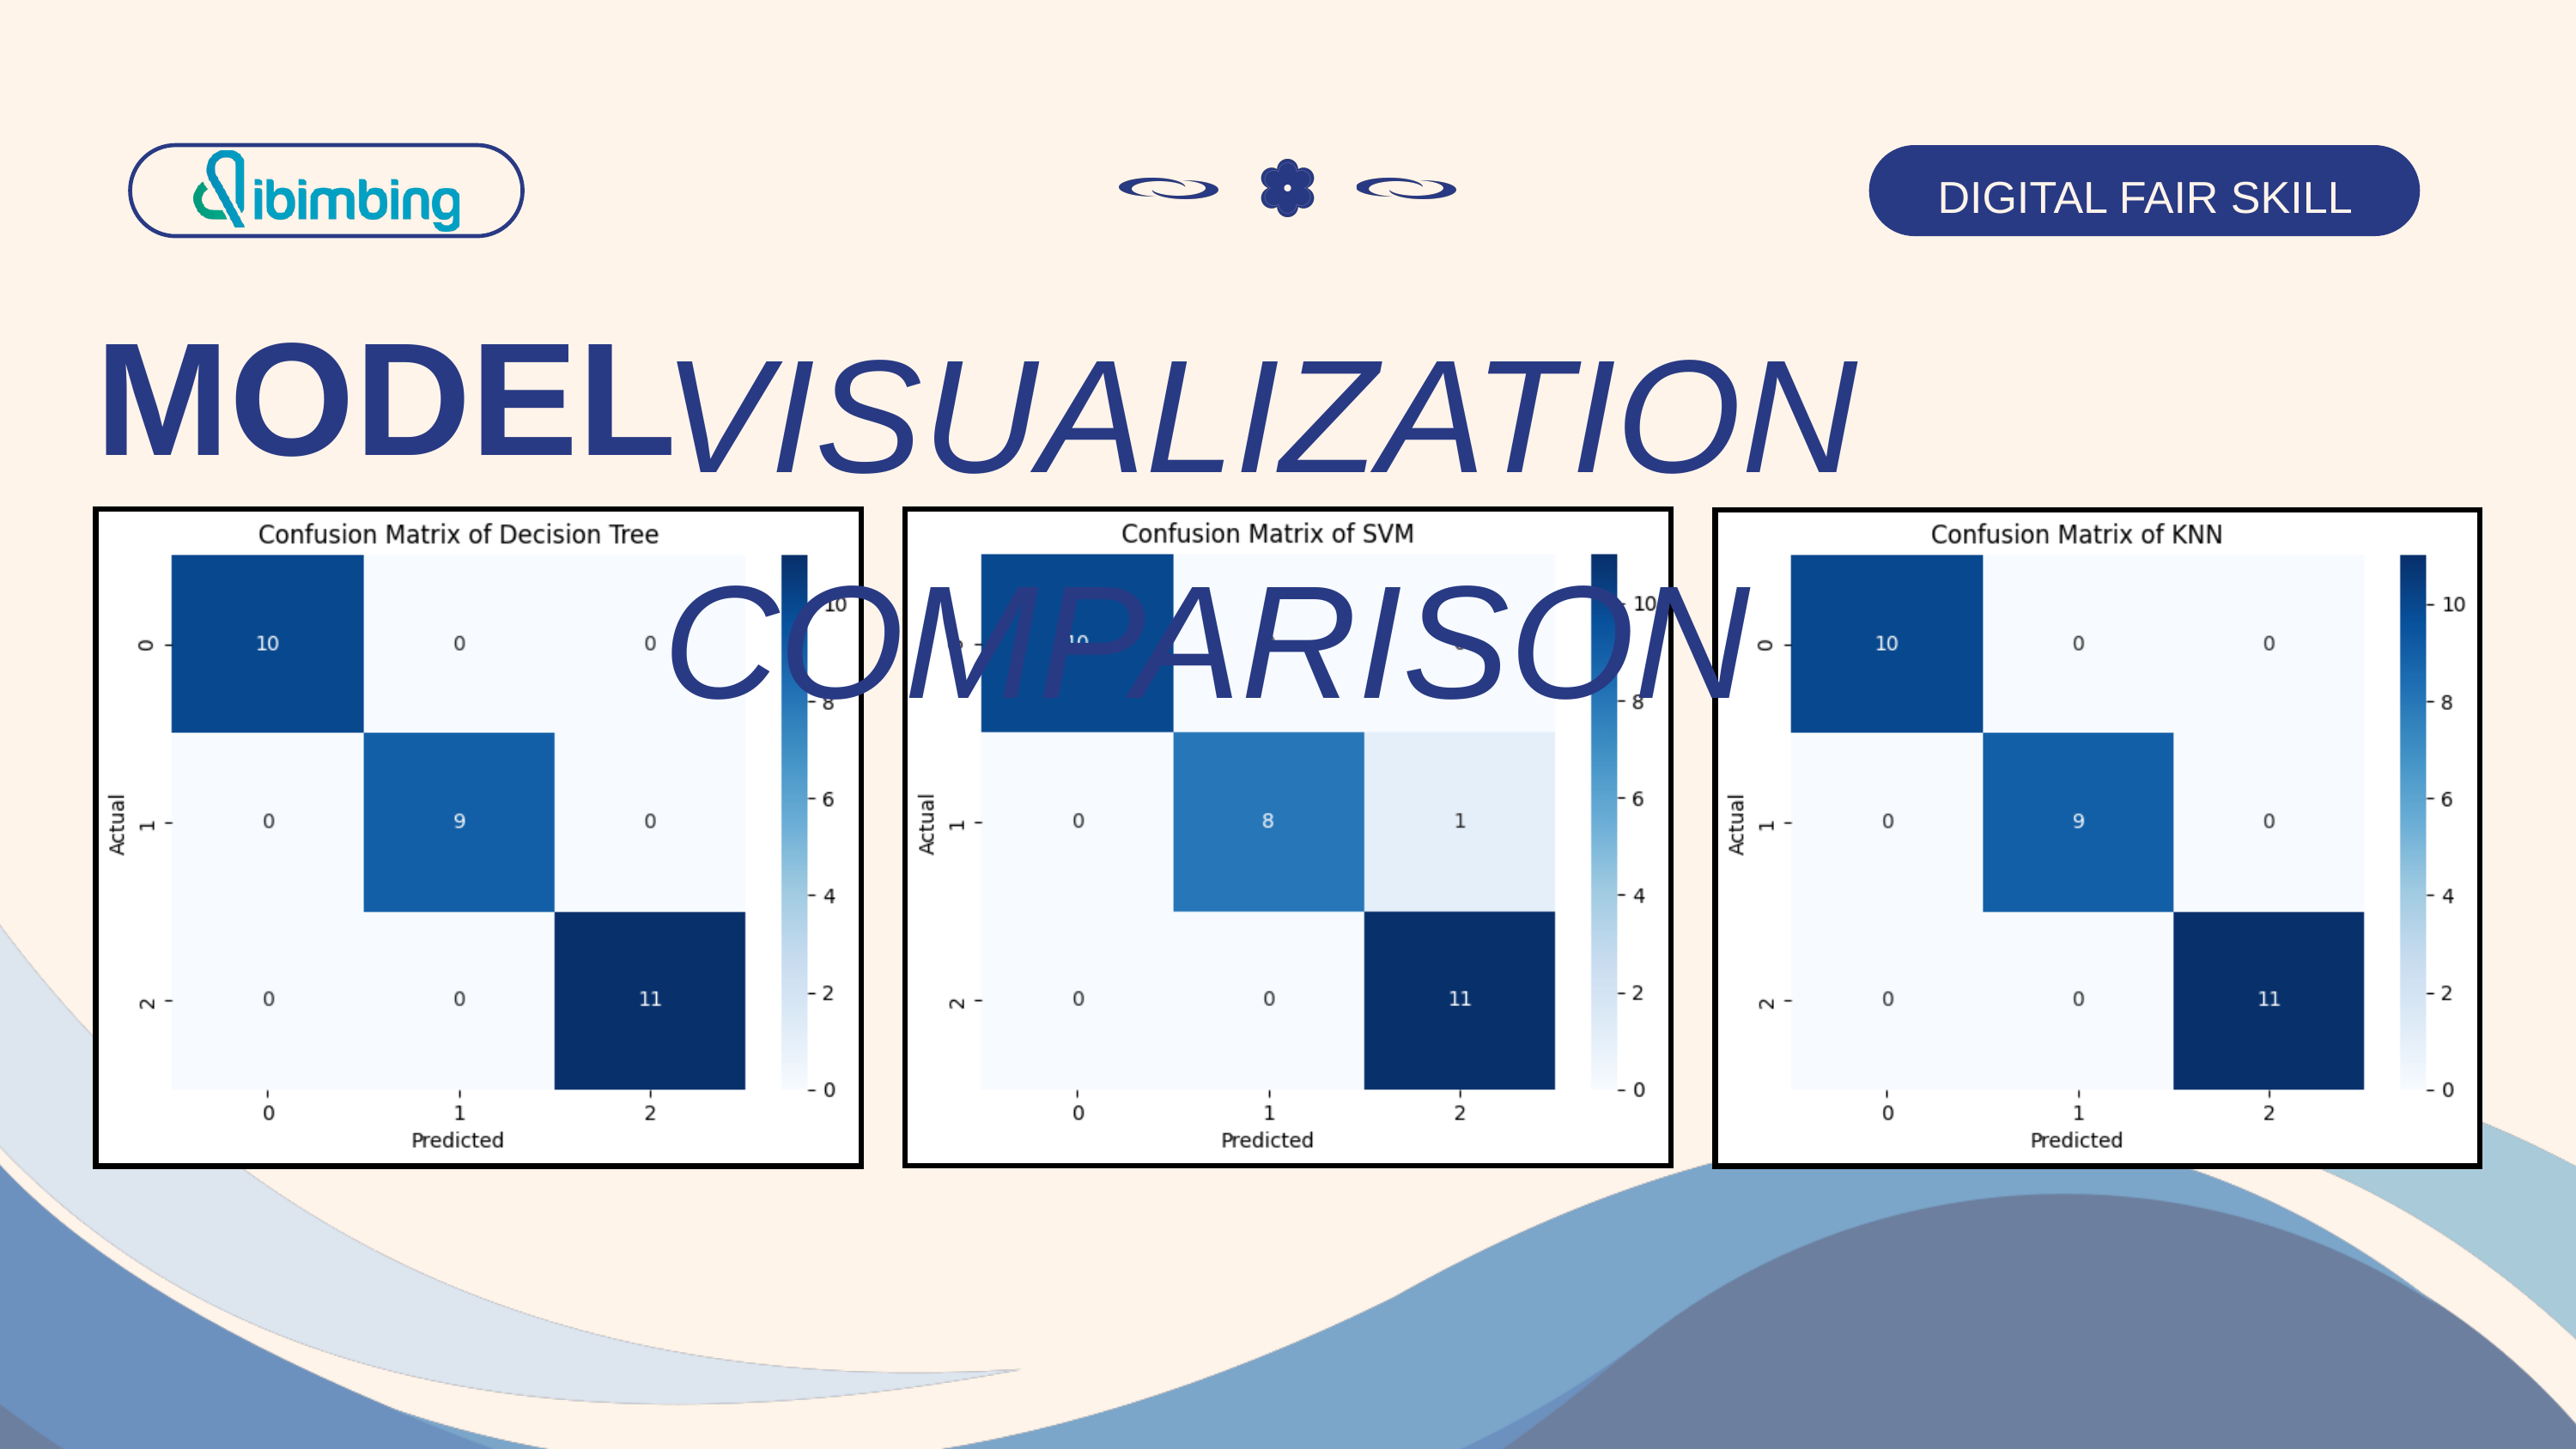

DIGITAL FAIR SKILL 35.0

VISUALIZATION COMPARISON
MODEL